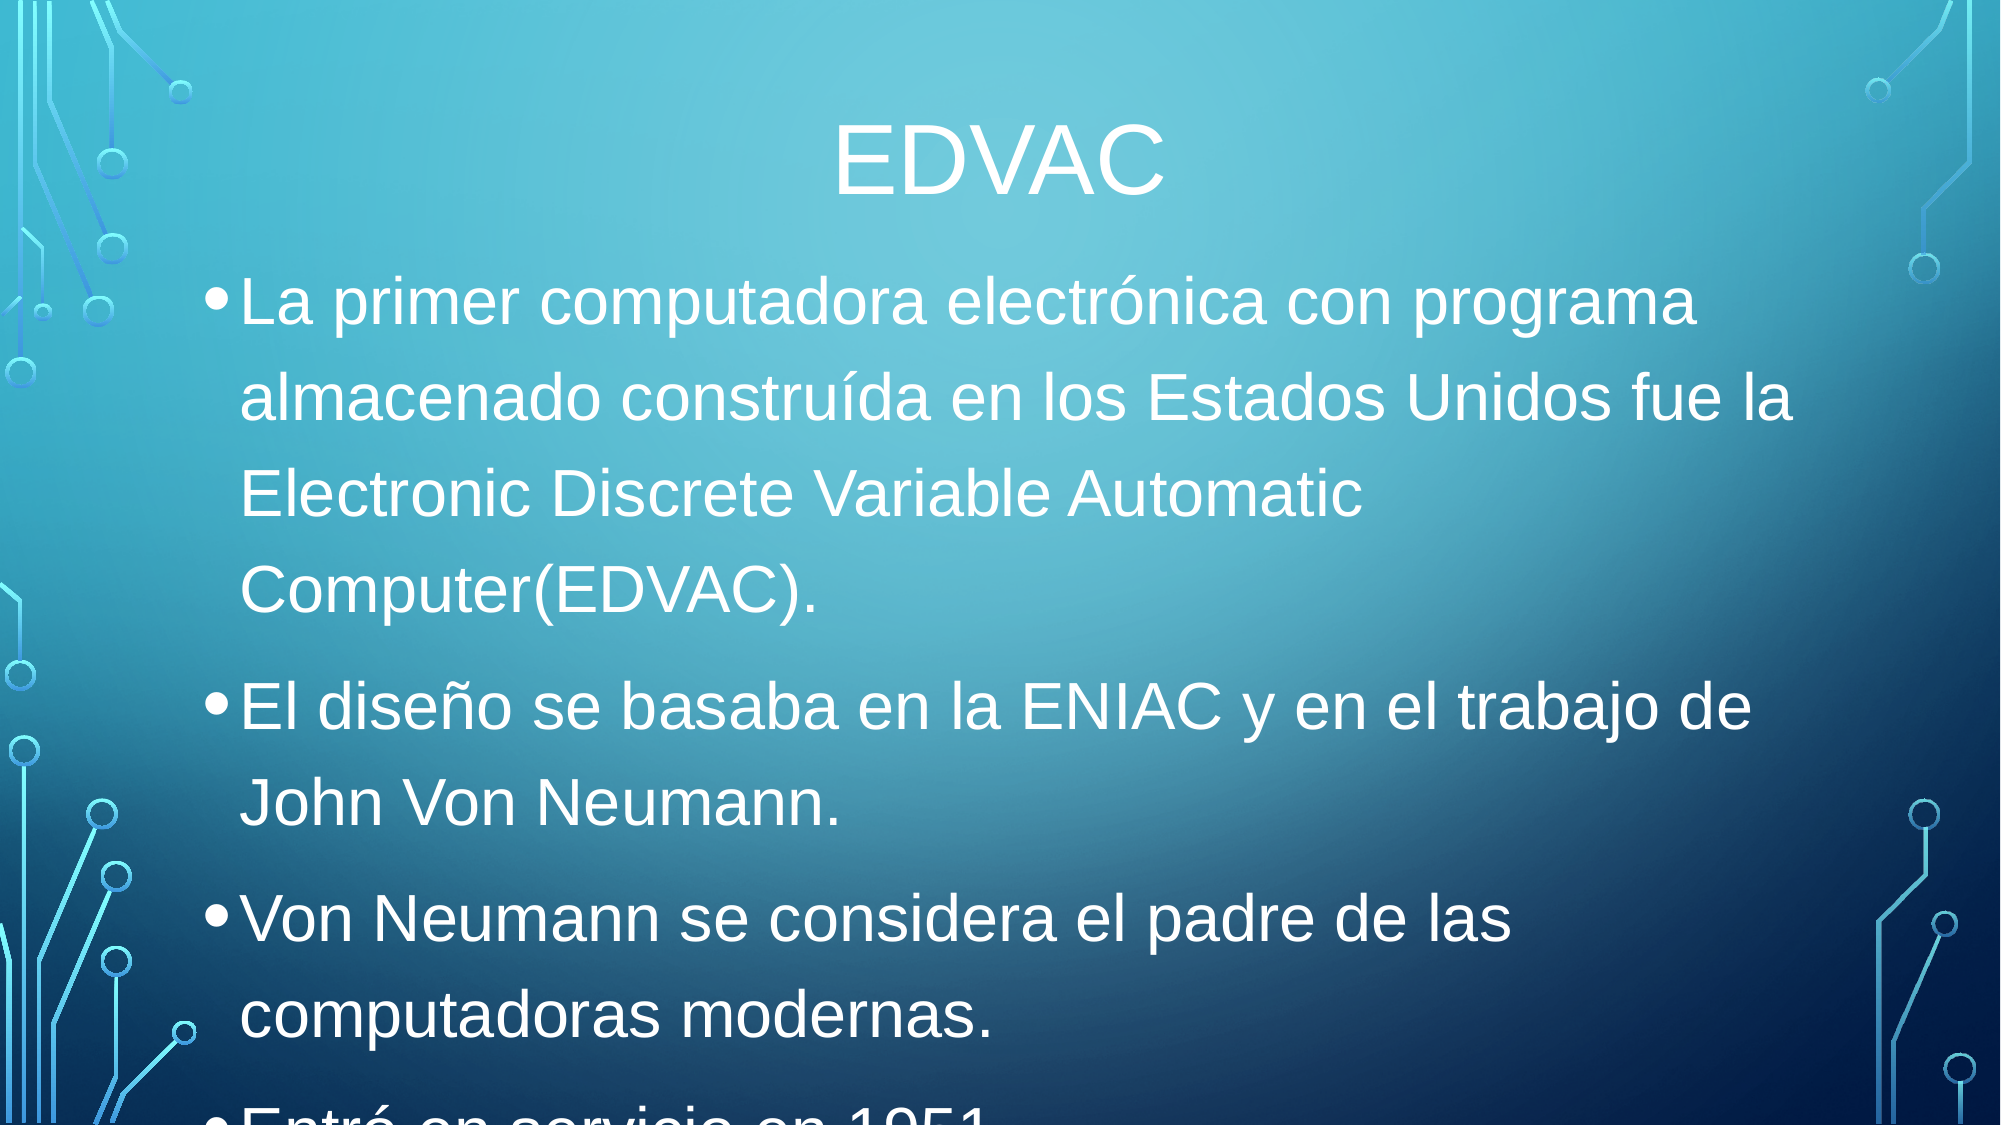

# EDVAC
La primer computadora electrónica con programa almacenado construída en los Estados Unidos fue la Electronic Discrete Variable Automatic Computer(EDVAC).
El diseño se basaba en la ENIAC y en el trabajo de John Von Neumann.
Von Neumann se considera el padre de las computadoras modernas.
Entró en servicio en 1951.